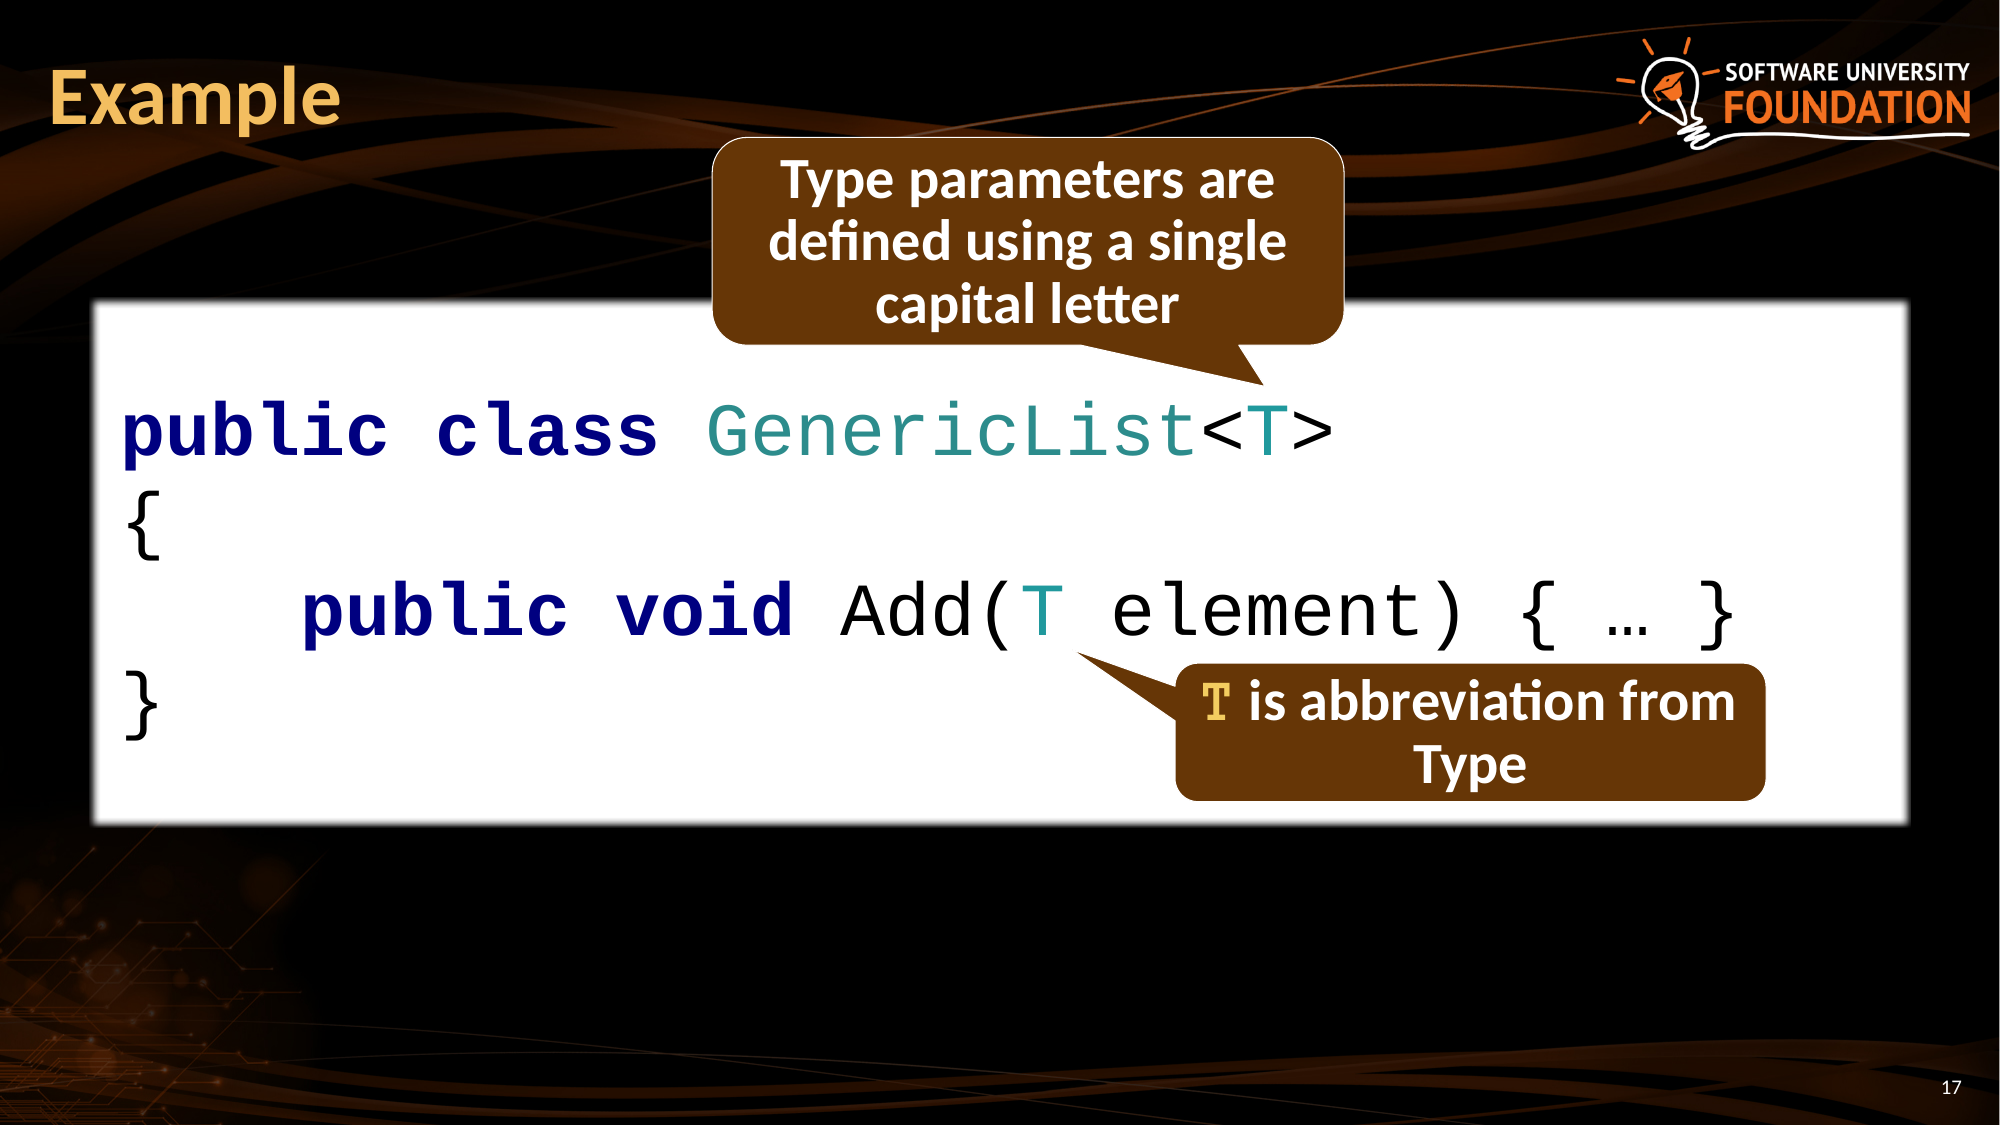

# Example
Type parameters are defined using a single capital letter

public class GenericList<T>
{
    public void Add(T element) { … }
}

T is abbreviation from Type
17